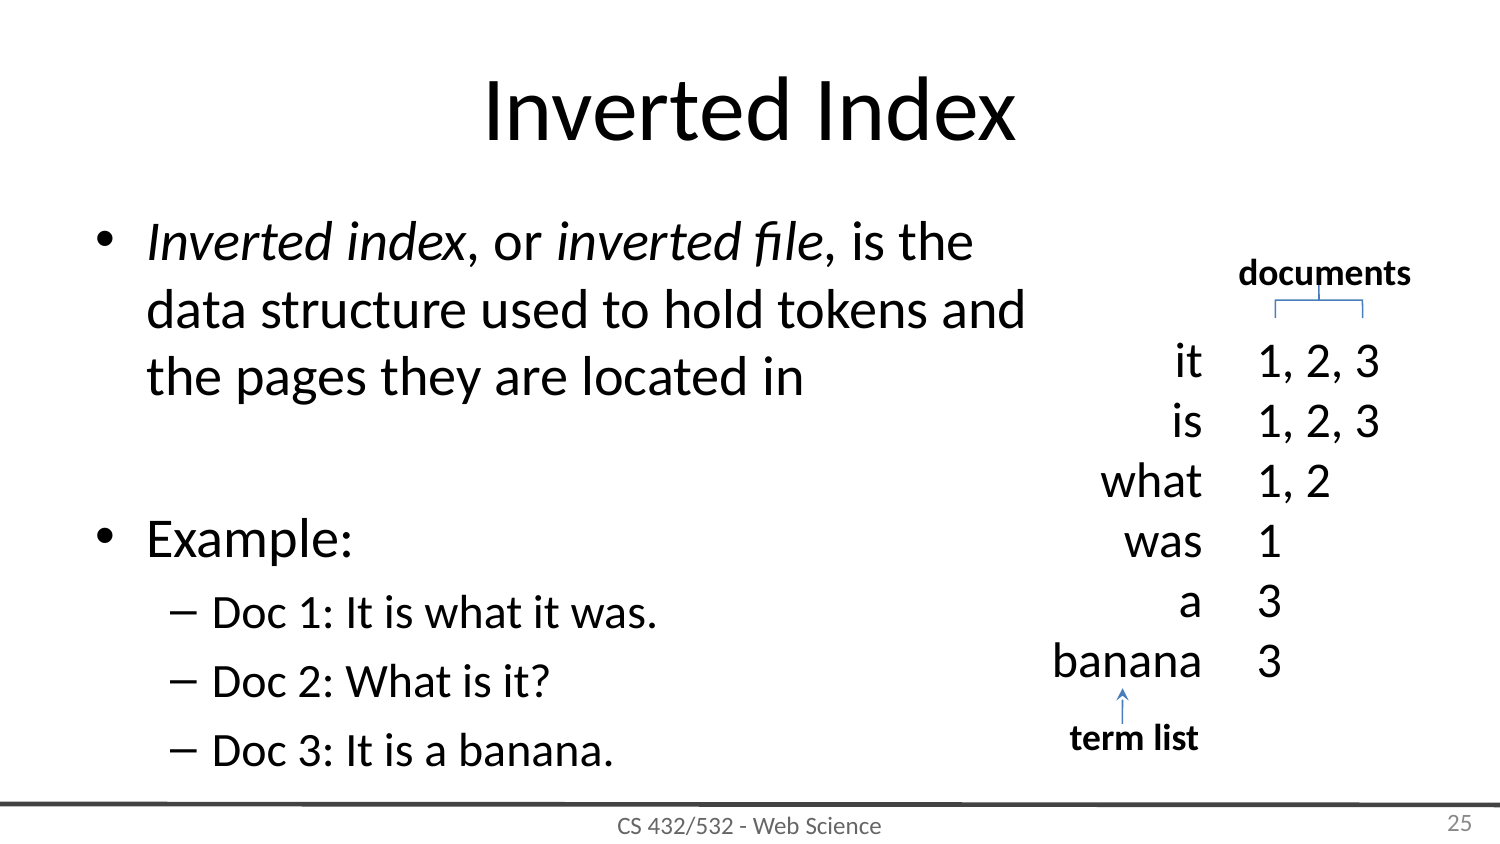

Inverted Index
Inverted index, or inverted file, is the data structure used to hold tokens and the pages they are located in

Example:
Doc 1: It is what it was.
Doc 2: What is it?
Doc 3: It is a banana.

documents

1, 2, 3
1, 2, 3
1, 2
1
3
3
it
is
what
was
a
banana
term list
25